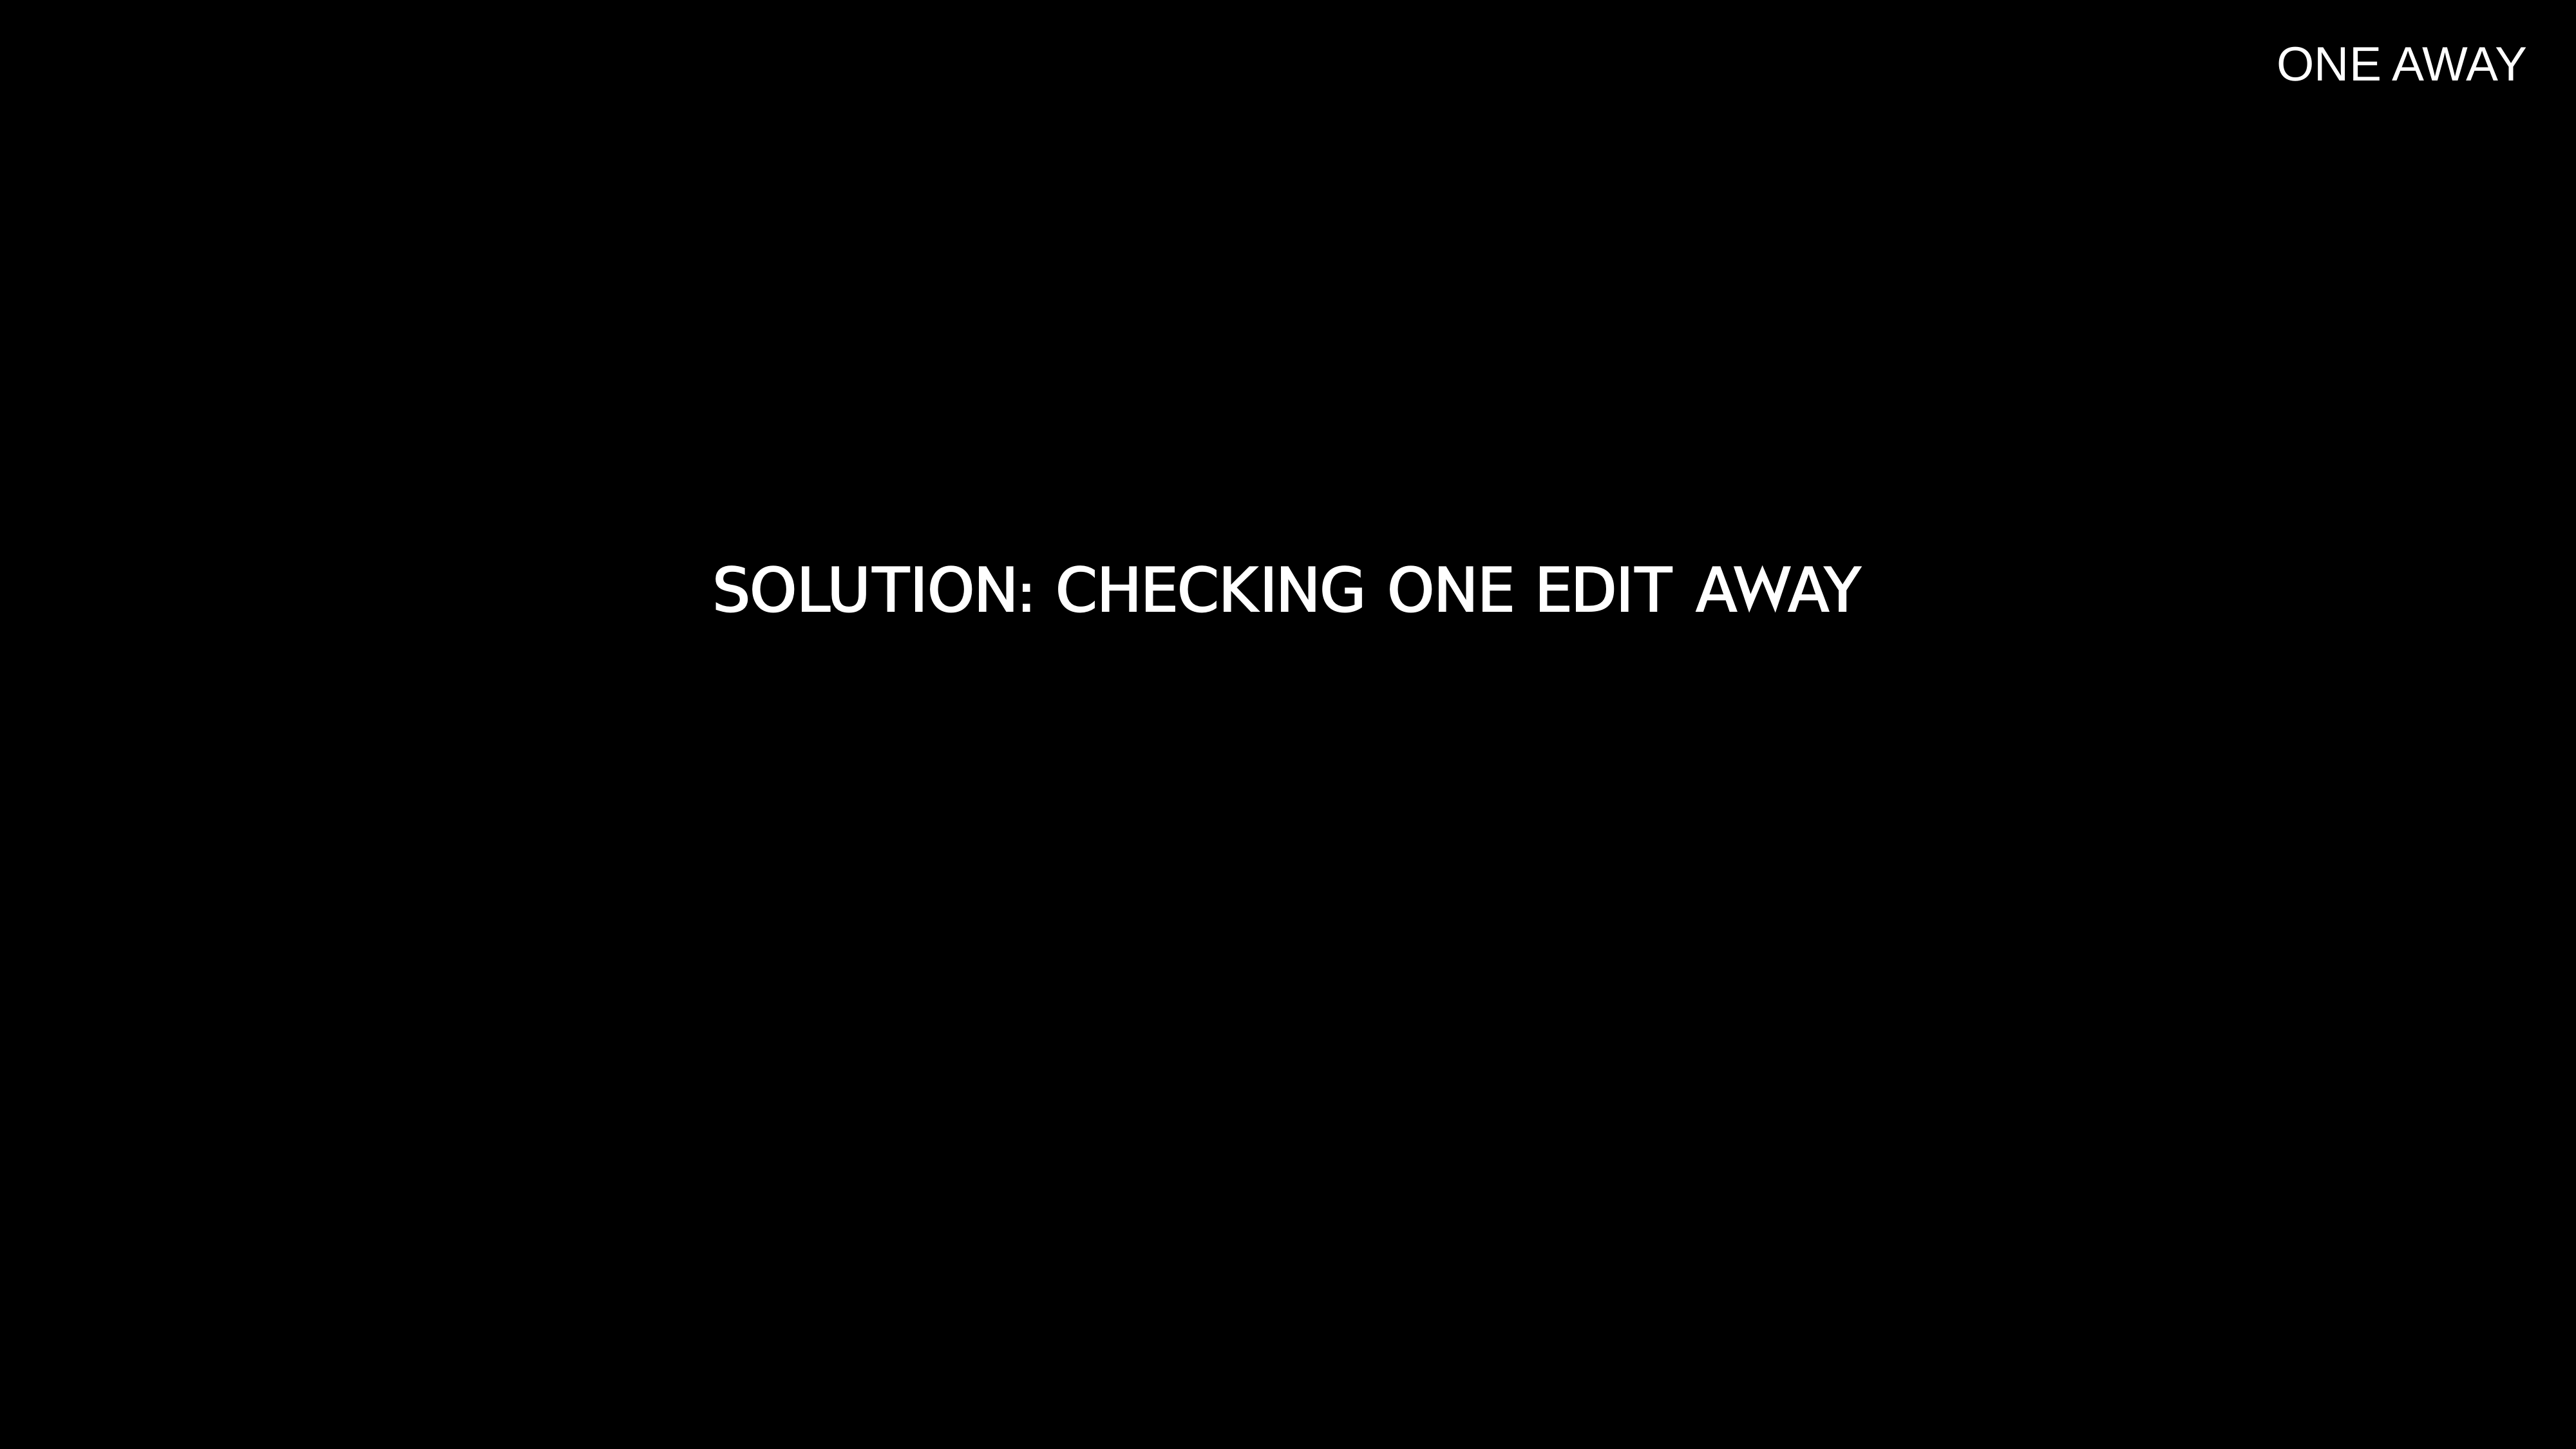

ONE AWAY
# Solution: Checking one edit away